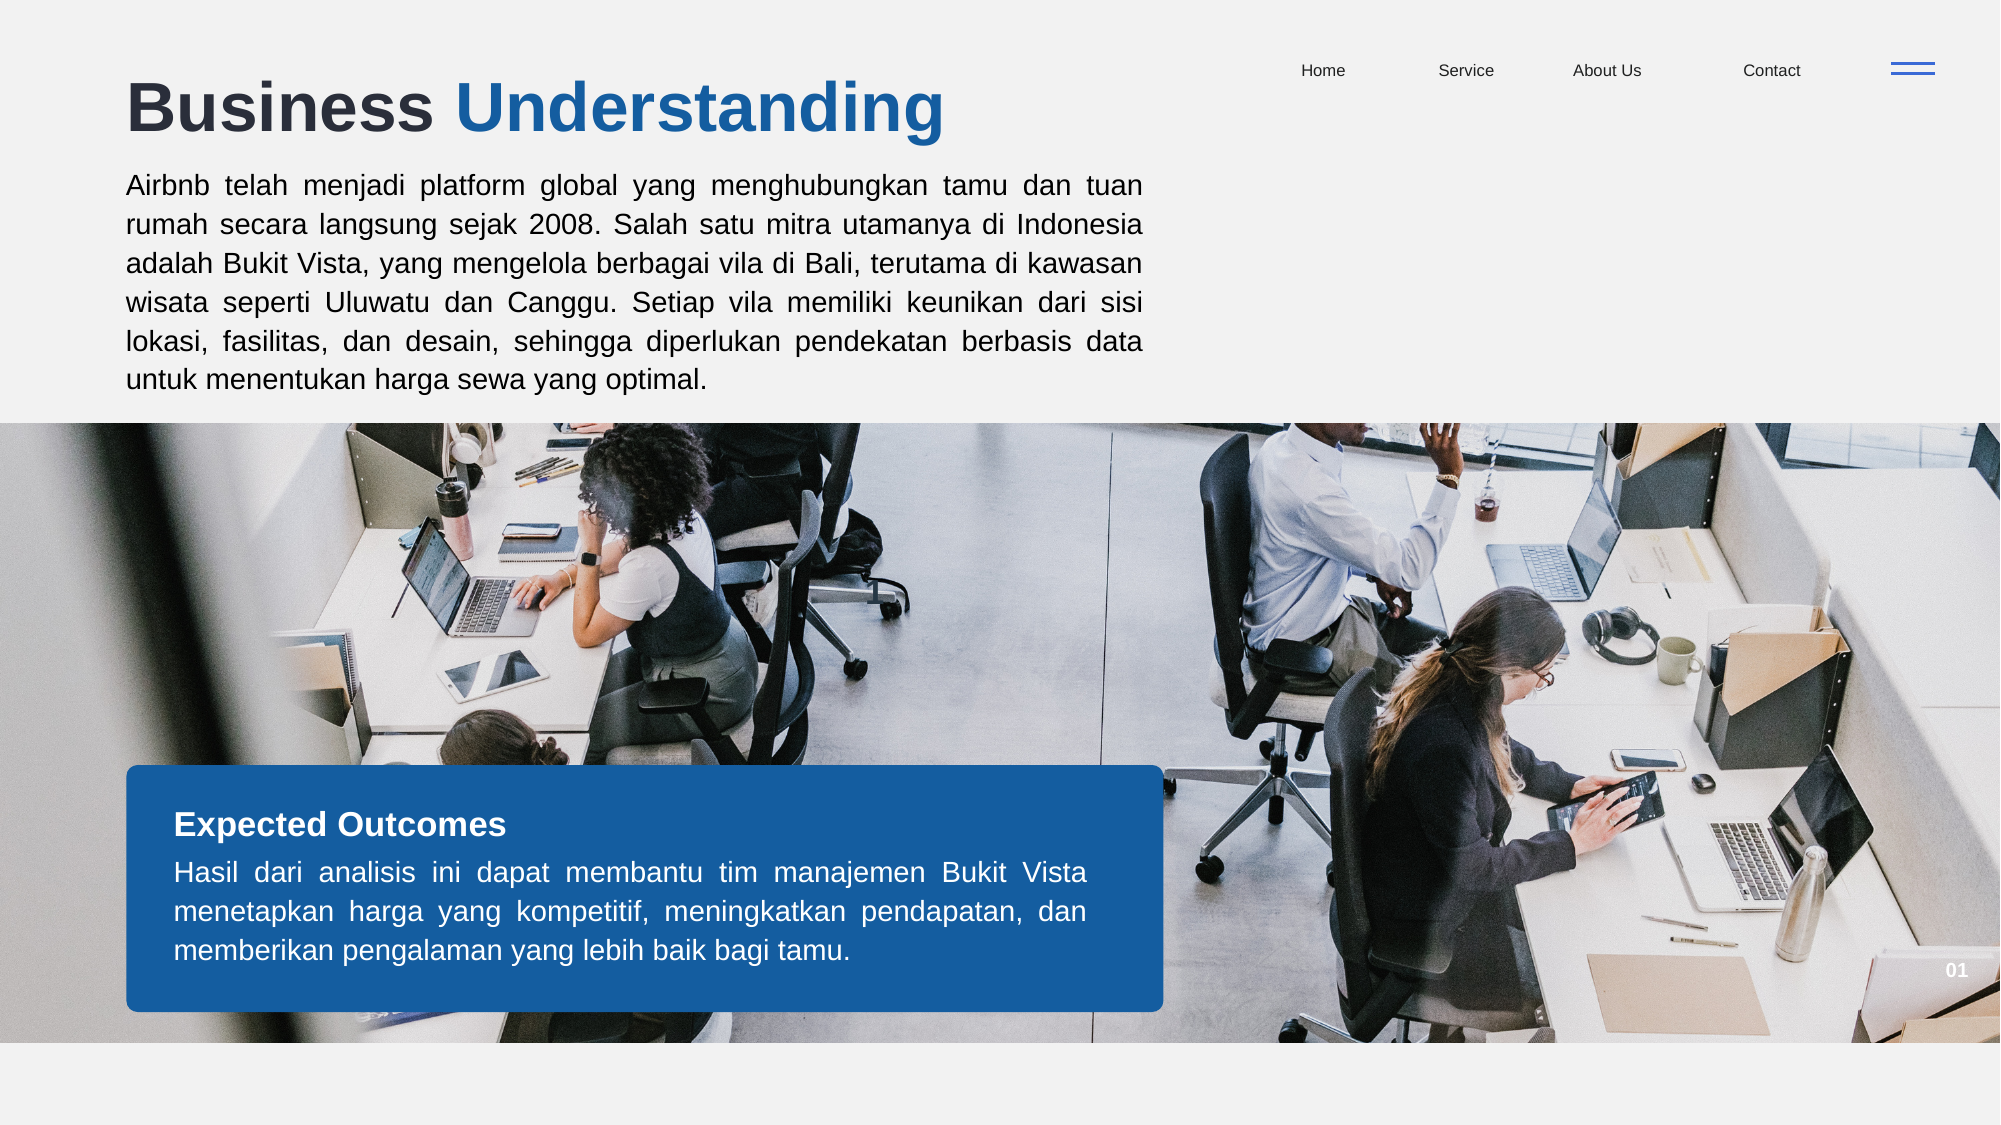

Home
Service
About Us
Contact

Business Understanding
Airbnb telah menjadi platform global yang menghubungkan tamu dan tuan rumah secara langsung sejak 2008. Salah satu mitra utamanya di Indonesia adalah Bukit Vista, yang mengelola berbagai vila di Bali, terutama di kawasan wisata seperti Uluwatu dan Canggu. Setiap vila memiliki keunikan dari sisi lokasi, fasilitas, dan desain, sehingga diperlukan pendekatan berbasis data untuk menentukan harga sewa yang optimal.

1

Expected Outcomes

Hasil dari analisis ini dapat membantu tim manajemen Bukit Vista menetapkan harga yang kompetitif, meningkatkan pendapatan, dan memberikan pengalaman yang lebih baik bagi tamu.
01